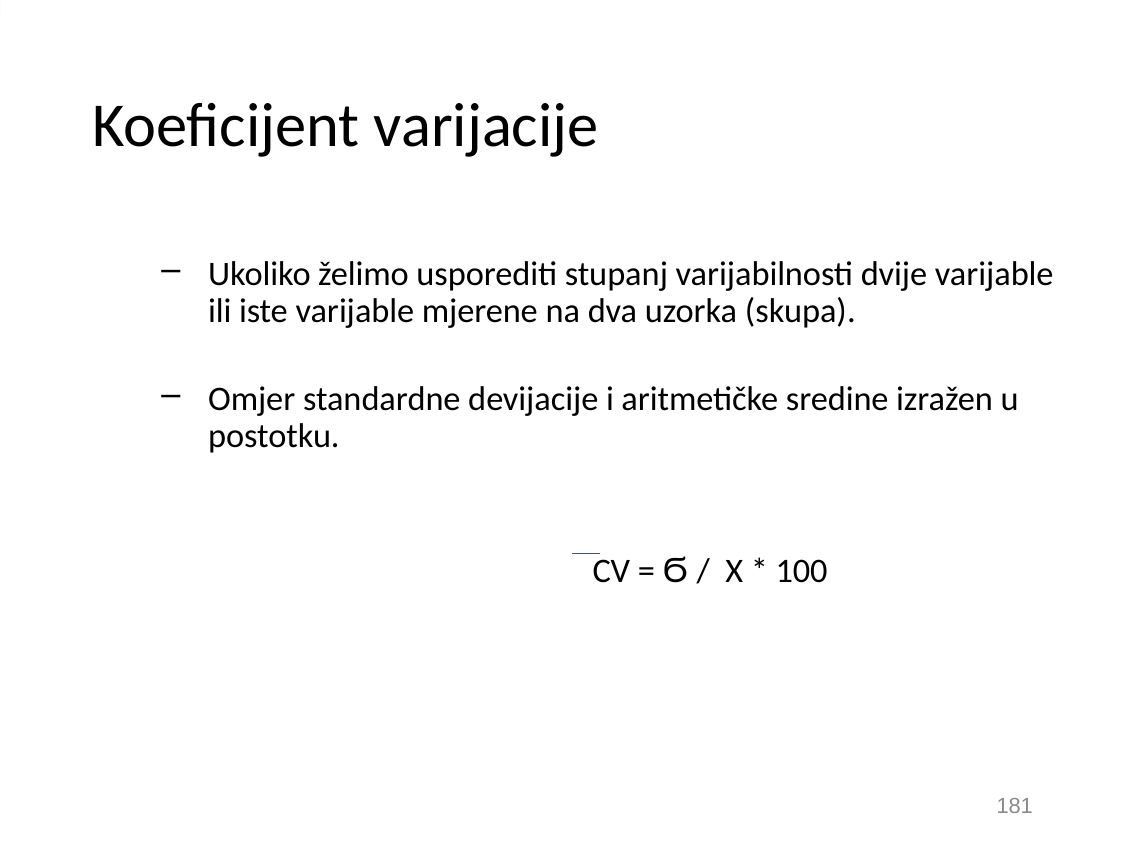

# Koeficijent varijacije

Ukoliko želimo usporediti stupanj varijabilnosti dvije varijable ili iste varijable mjerene na dva uzorka (skupa).

Omjer standardne devijacije i aritmetičke sredine izražen u postotku.

			CV = Ϭ /  X * 100

181